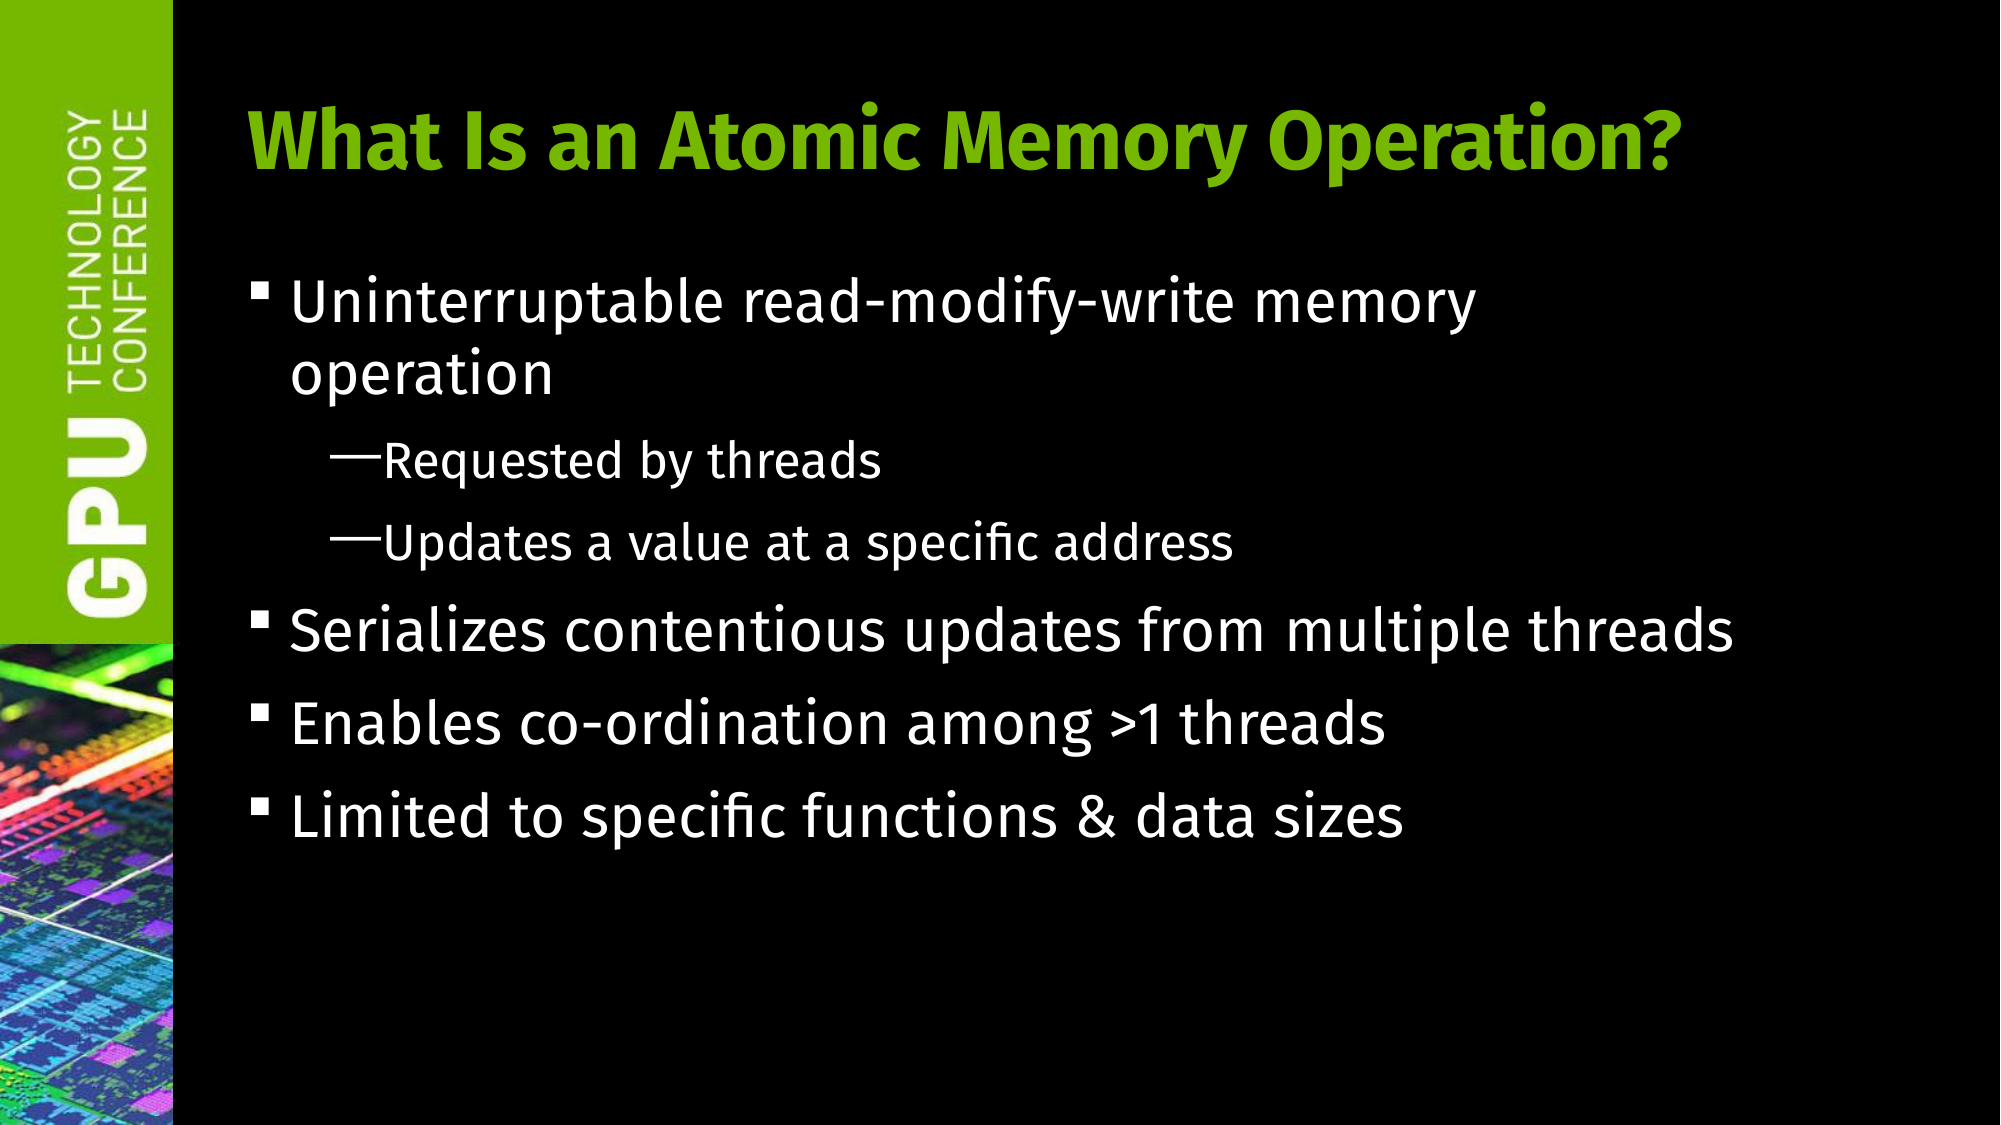

# What Is an Atomic Memory Operation?
Uninterruptable read-modify-write memory operation
Requested by threads
Updates a value at a specific address
Serializes contentious updates from multiple threads
Enables co-ordination among >1 threads
Limited to specific functions & data sizes